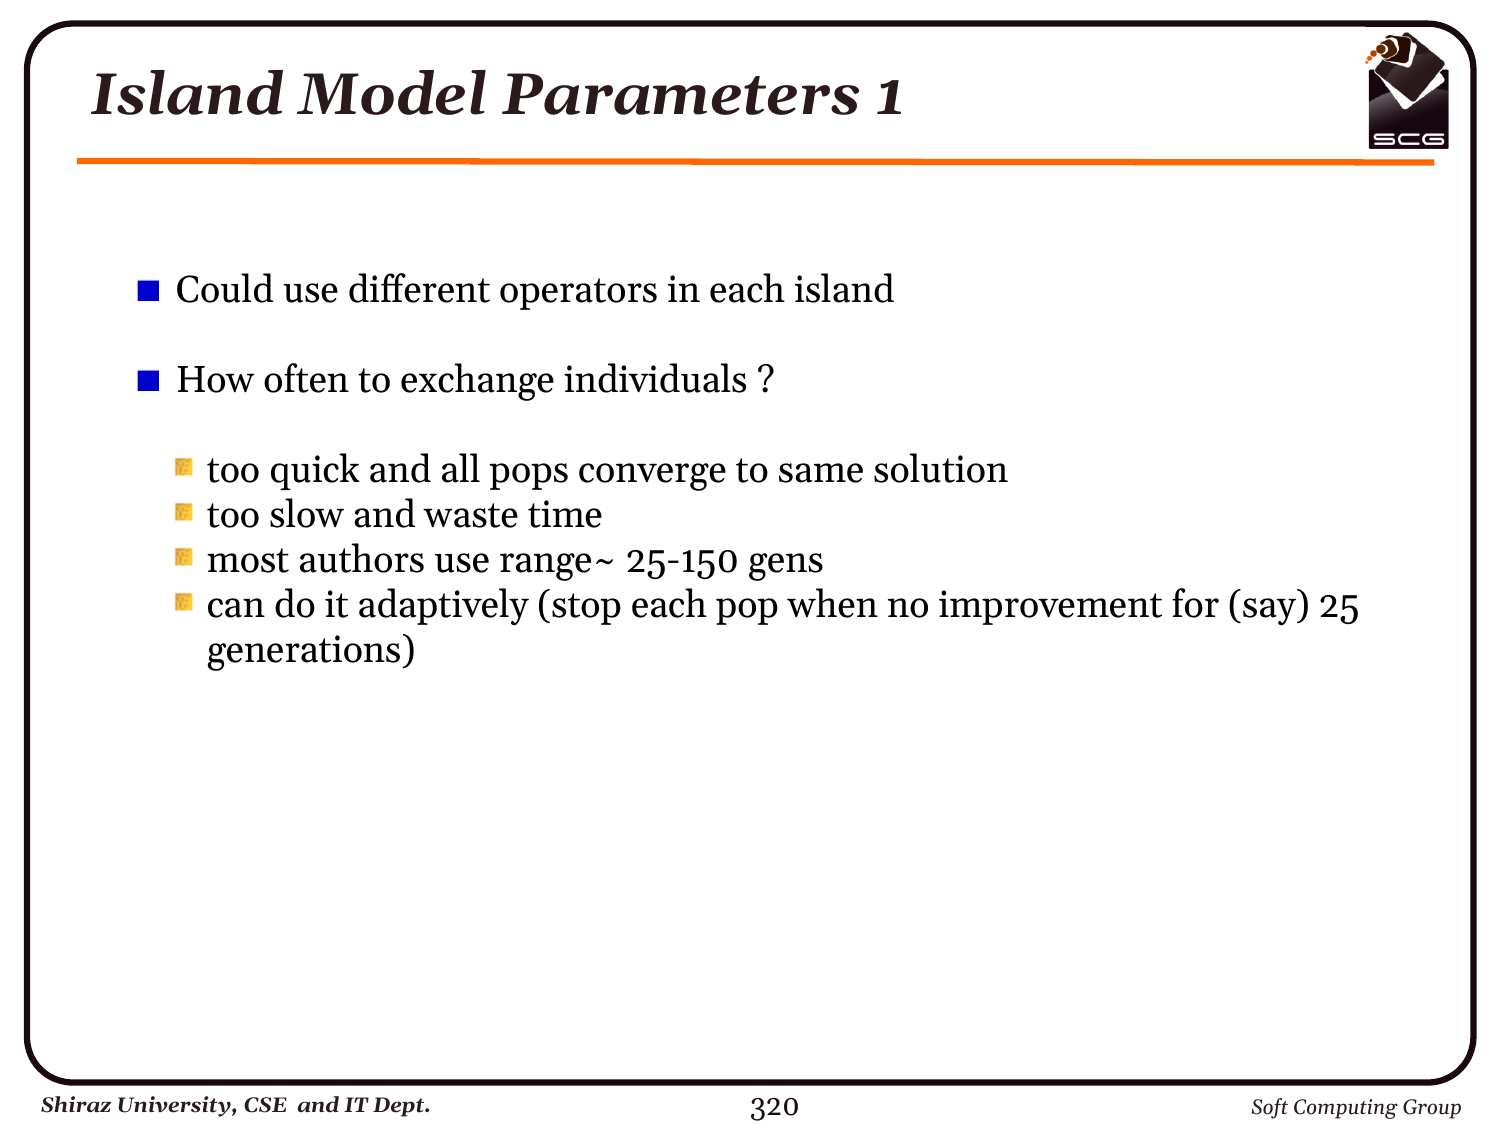

# Island Model Parameters 1
  Could use different operators in each island

  How often to exchange individuals ?

too quick and all pops converge to same solution
too slow and waste time
most authors use range~ 25-150 gens
can do it adaptively (stop each pop when no improvement for (say) 25 generations)
320